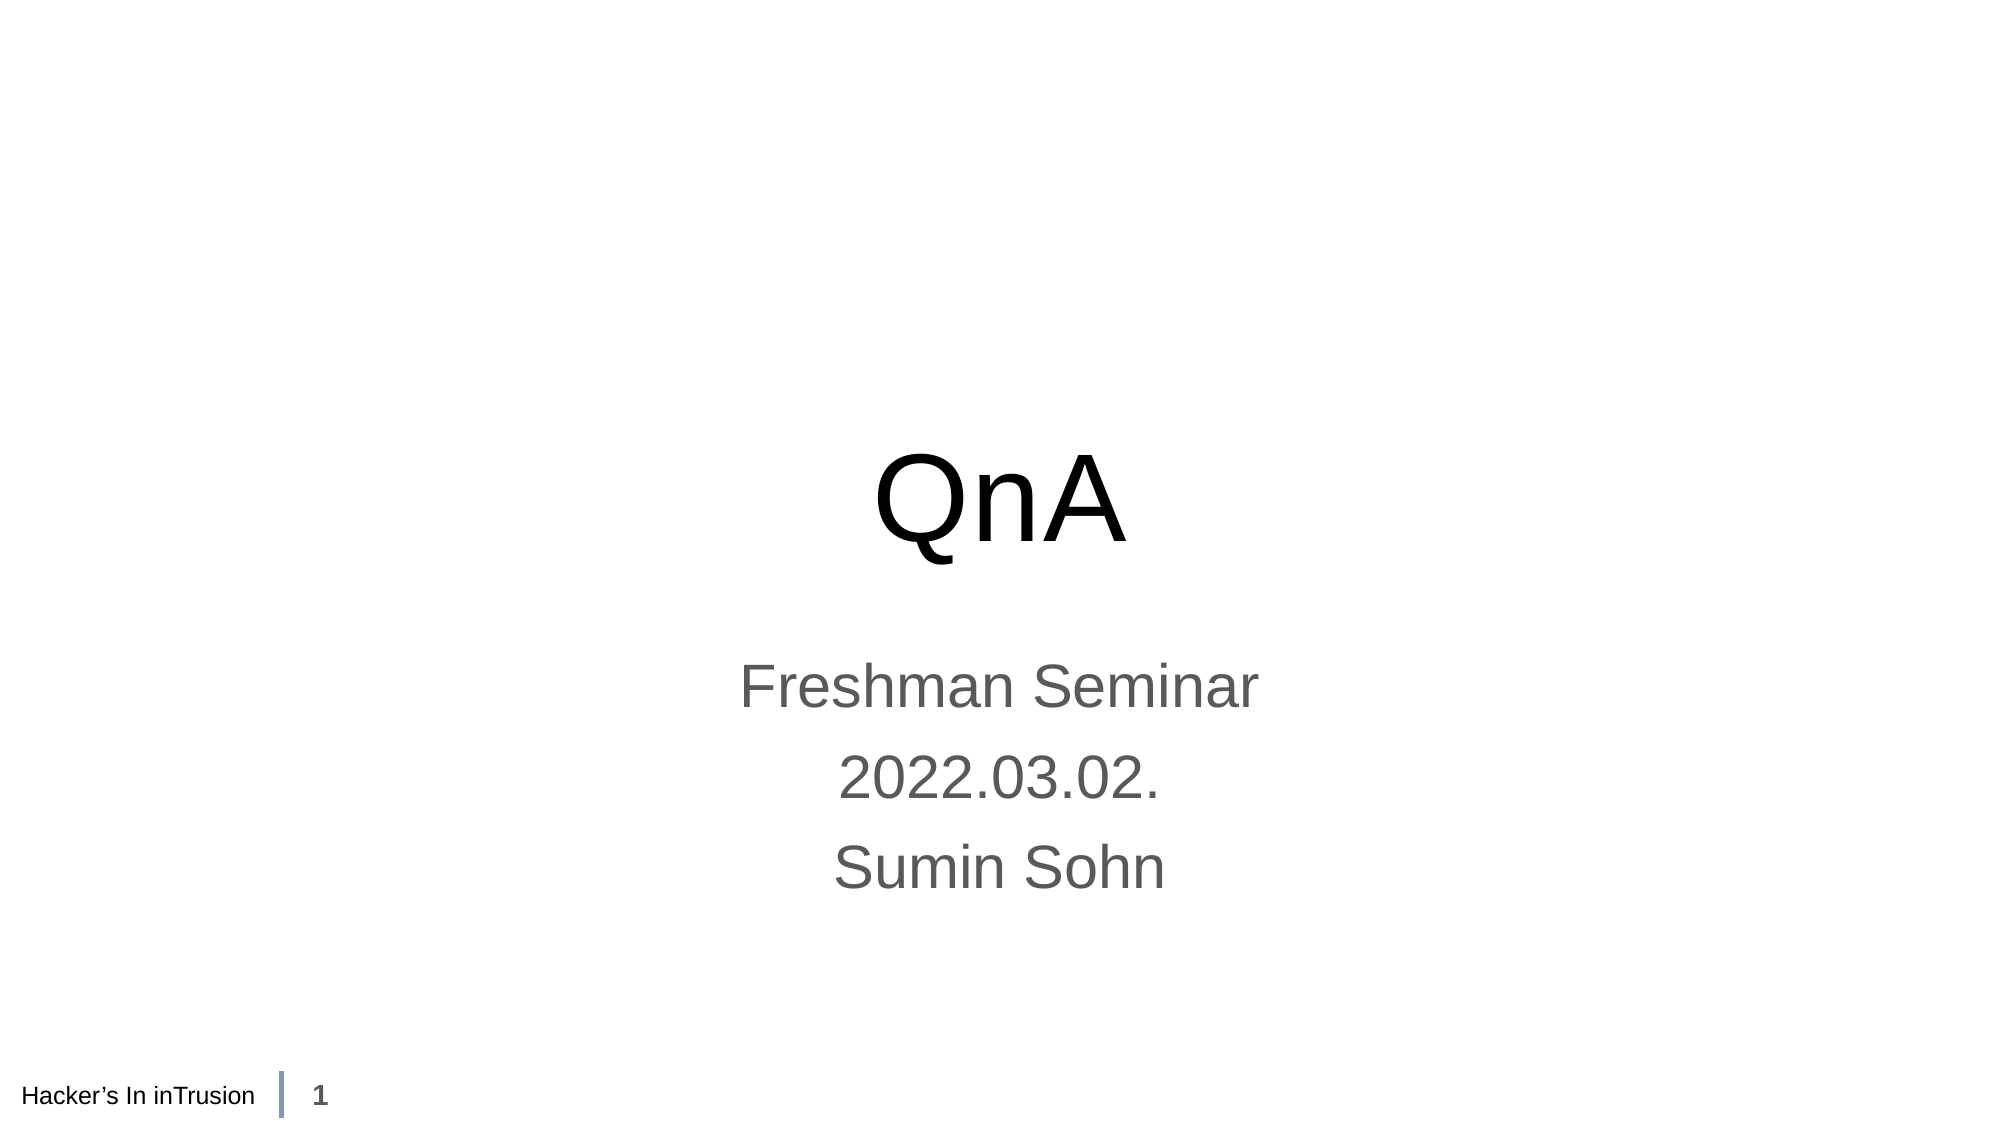

# QnA

Freshman Seminar
2022.03.02.
Sumin Sohn